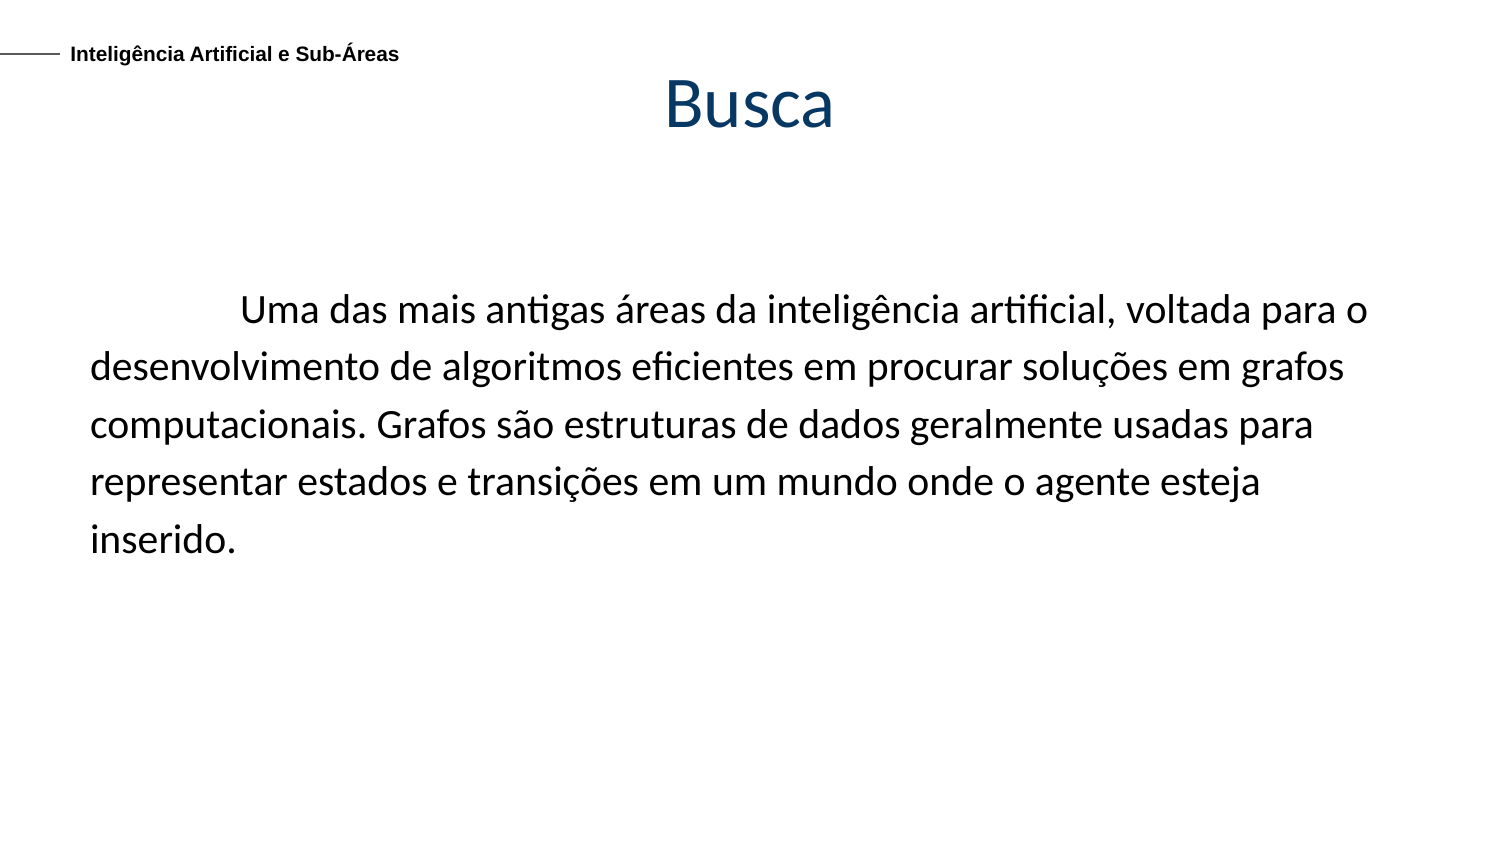

Inteligência Artificial e Sub-Áreas
# Busca
	Uma das mais antigas áreas da inteligência artificial, voltada para o desenvolvimento de algoritmos eficientes em procurar soluções em grafos computacionais. Grafos são estruturas de dados geralmente usadas para representar estados e transições em um mundo onde o agente esteja inserido.